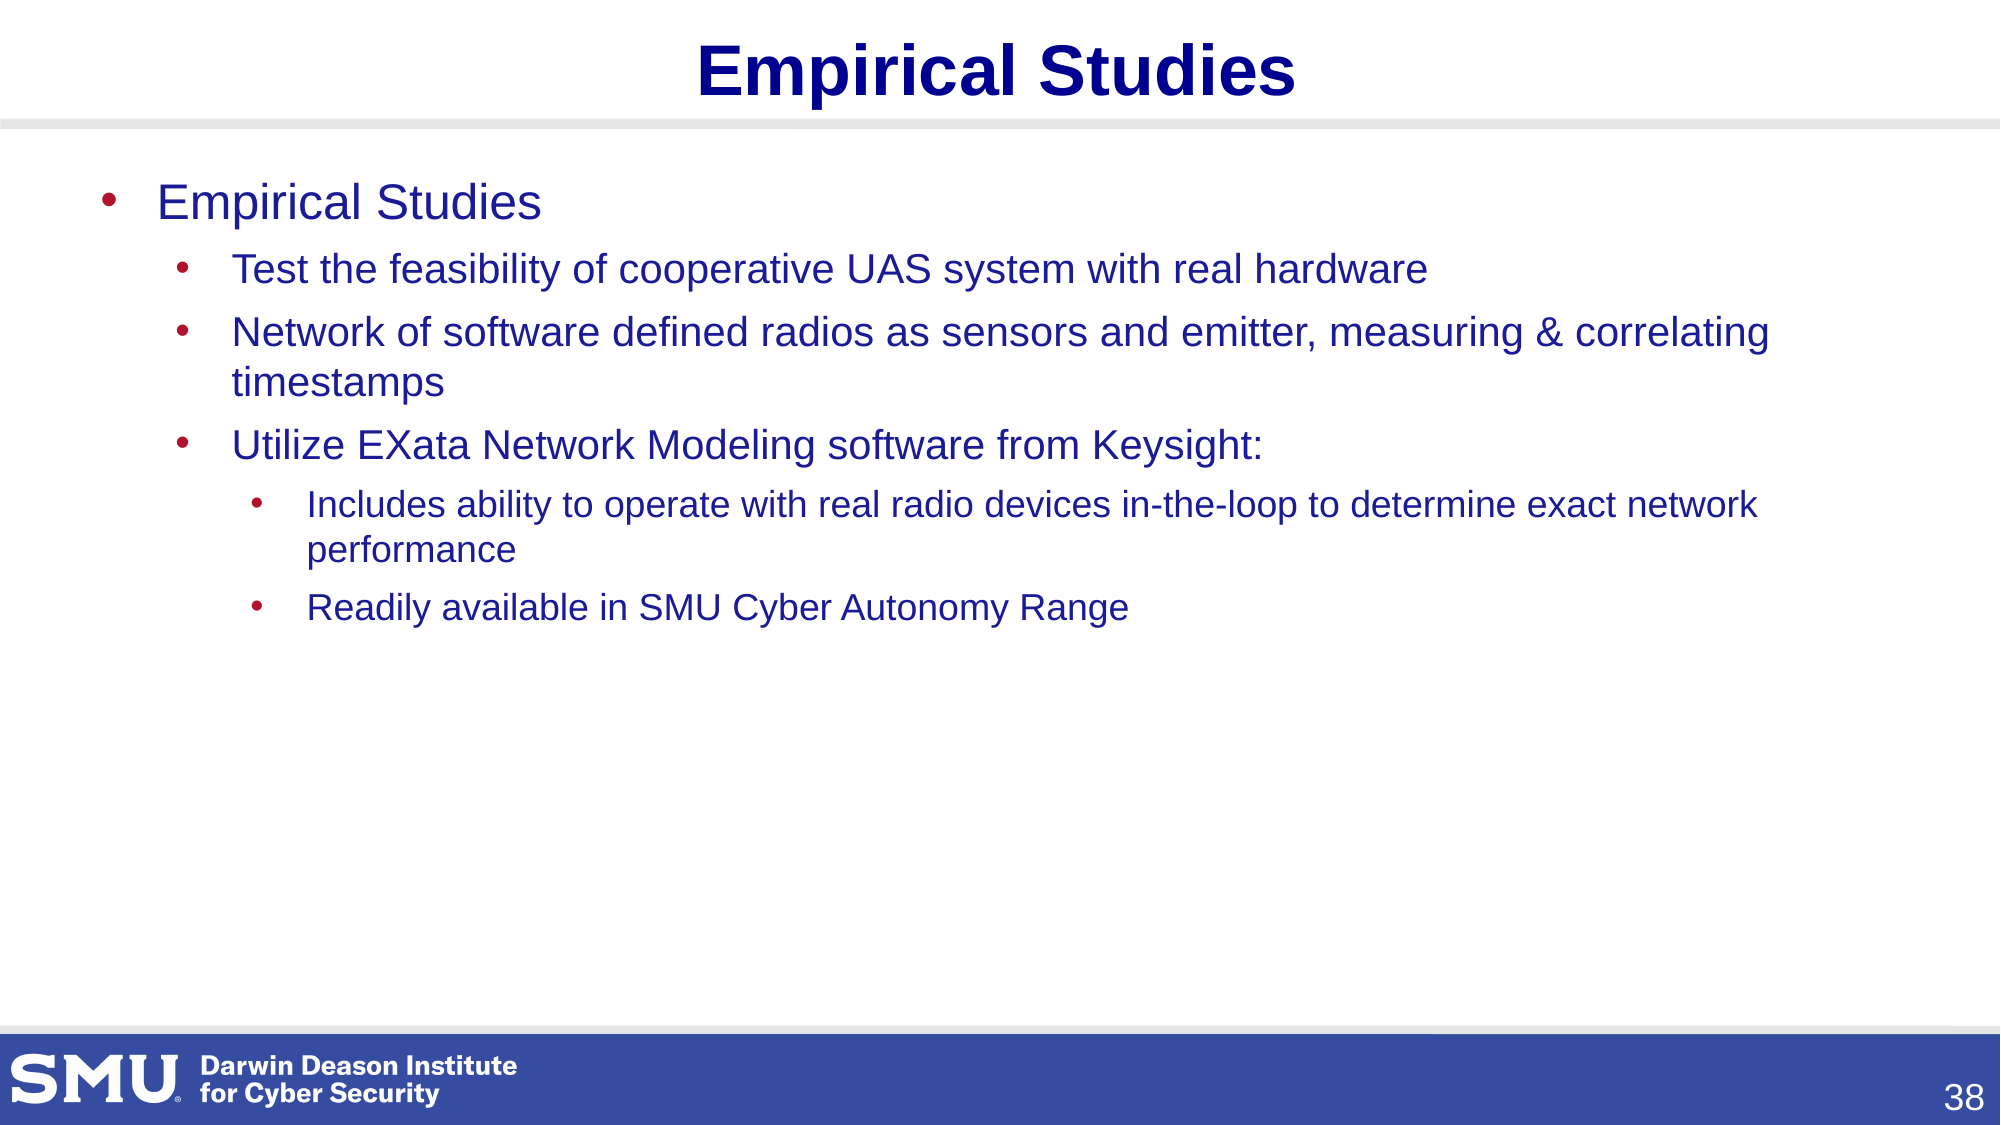

Empirical Studies
Empirical Studies
Test the feasibility of cooperative UAS system with real hardware
Network of software defined radios as sensors and emitter, measuring & correlating timestamps
Utilize EXata Network Modeling software from Keysight:
Includes ability to operate with real radio devices in-the-loop to determine exact network performance
Readily available in SMU Cyber Autonomy Range

38